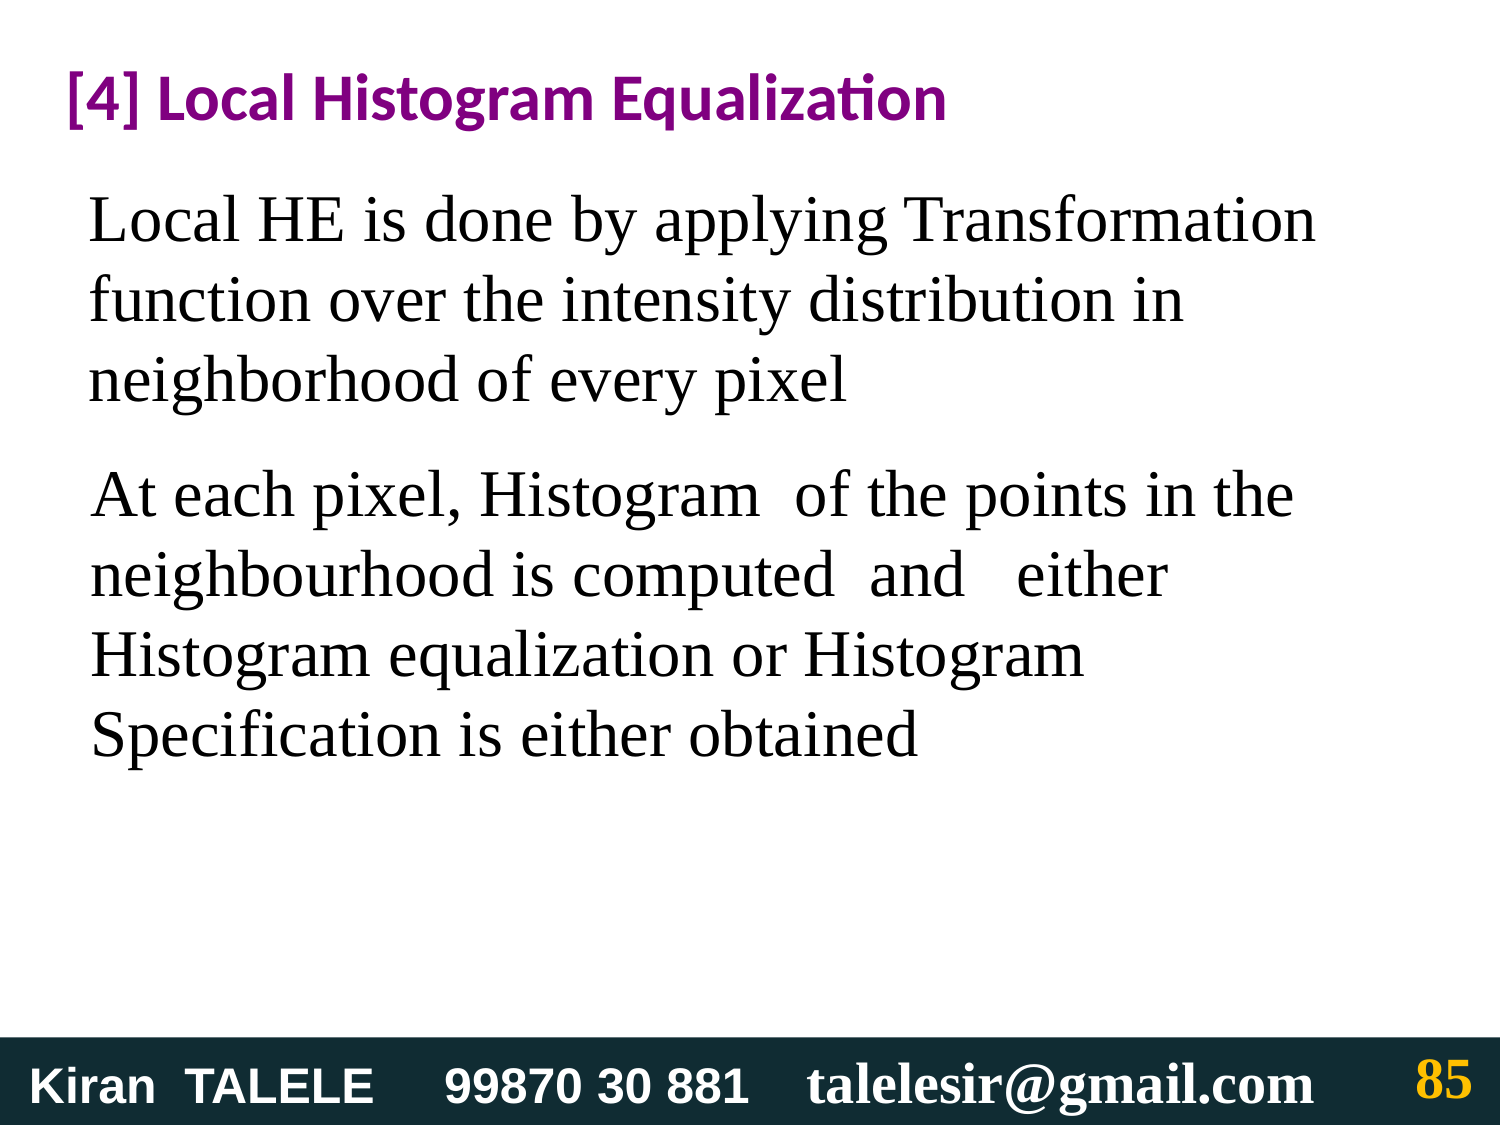

# [4] Local Histogram Equalization
Local HE is done by applying Transformation function over the intensity distribution in neighborhood of every pixel
At each pixel, Histogram  of the points in the neighbourhood is computed  and   either Histogram equalization or Histogram Specification is either obtained
85
 Kiran  TALELE     99870 30 881    talelesir@gmail.com